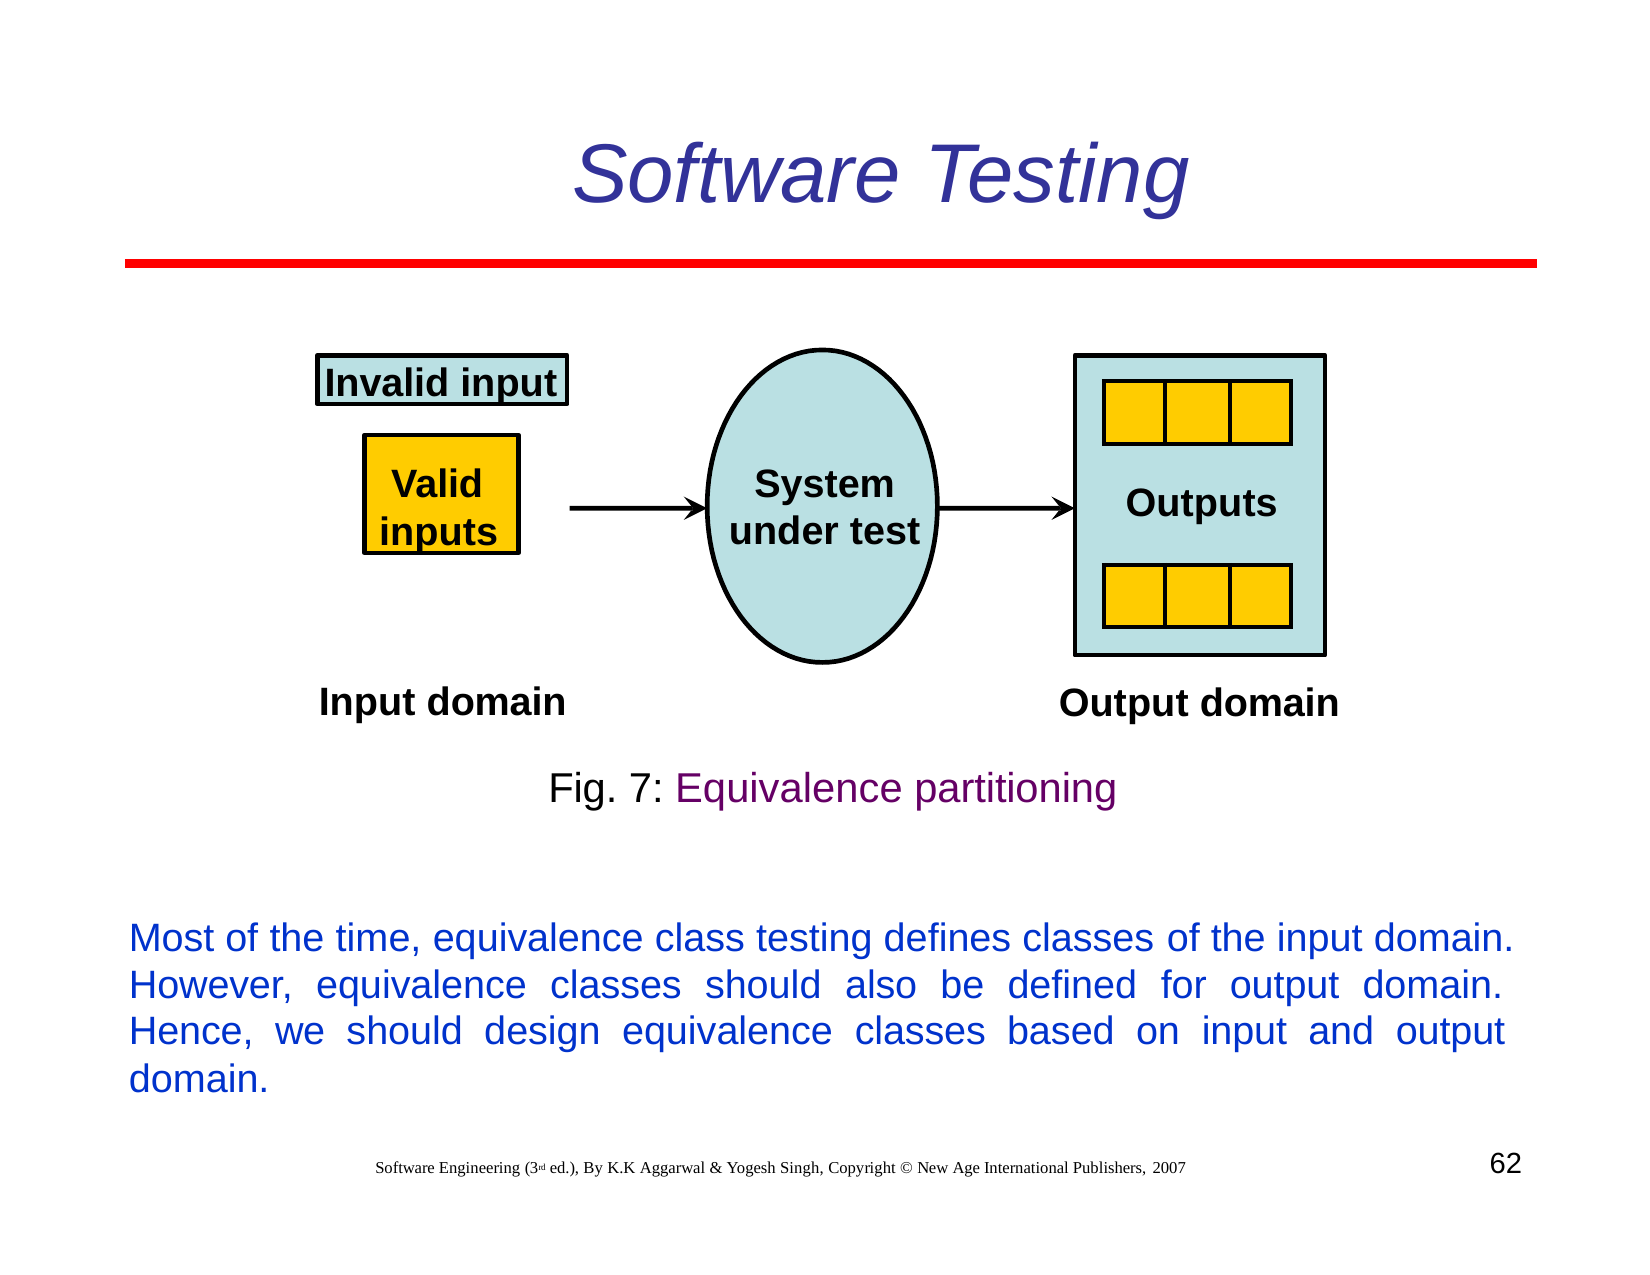

# Software Testing

Invalid input

|  |  |  |
| --- | --- | --- |
Valid  inputs
System  under test
Outputs

|  |  |  |
| --- | --- | --- |
Input domain
Output domain
Fig. 7: Equivalence partitioning

Most of the time, equivalence class testing defines classes of the input domain.  However, equivalence classes should also be defined for output domain.  Hence, we should design equivalence classes based on input and output  domain.
62
Software Engineering (3rd  ed.), By K.K Aggarwal & Yogesh Singh, Copyright © New Age International Publishers, 2007